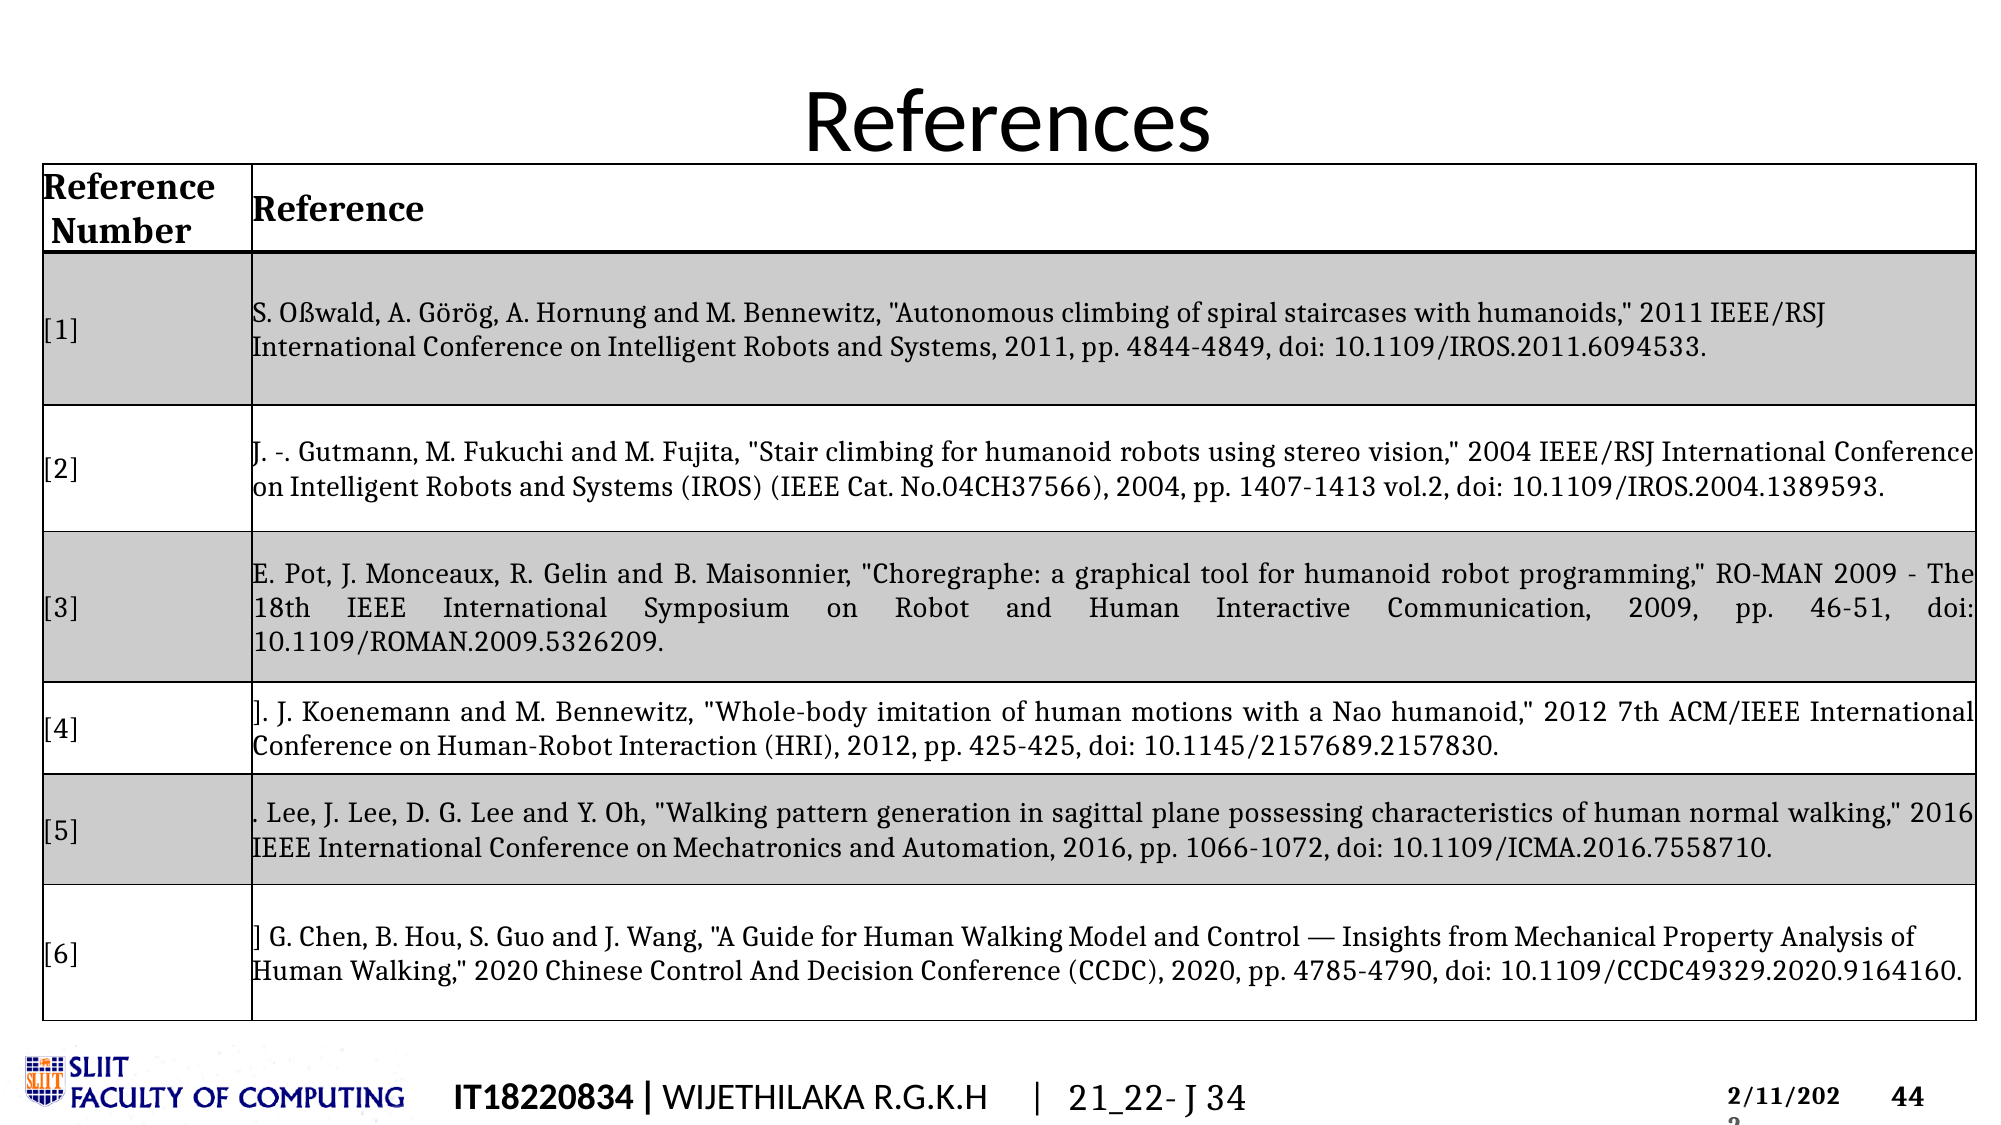

# References
| Reference  Number | Reference |
| --- | --- |
| [1] | S. Oßwald, A. Görög, A. Hornung and M. Bennewitz, "Autonomous climbing of spiral staircases with humanoids," 2011 IEEE/RSJ International Conference on Intelligent Robots and Systems, 2011, pp. 4844-4849, doi: 10.1109/IROS.2011.6094533. |
| [2] | J. -. Gutmann, M. Fukuchi and M. Fujita, "Stair climbing for humanoid robots using stereo vision," 2004 IEEE/RSJ International Conference on Intelligent Robots and Systems (IROS) (IEEE Cat. No.04CH37566), 2004, pp. 1407-1413 vol.2, doi: 10.1109/IROS.2004.1389593. |
| [3] | E. Pot, J. Monceaux, R. Gelin and B. Maisonnier, "Choregraphe: a graphical tool for humanoid robot programming," RO-MAN 2009 - The 18th IEEE International Symposium on Robot and Human Interactive Communication, 2009, pp. 46-51, doi: 10.1109/ROMAN.2009.5326209. |
| [4] | ]. J. Koenemann and M. Bennewitz, "Whole-body imitation of human motions with a Nao humanoid," 2012 7th ACM/IEEE International Conference on Human-Robot Interaction (HRI), 2012, pp. 425-425, doi: 10.1145/2157689.2157830. |
| [5] | . Lee, J. Lee, D. G. Lee and Y. Oh, "Walking pattern generation in sagittal plane possessing characteristics of human normal walking," 2016 IEEE International Conference on Mechatronics and Automation, 2016, pp. 1066-1072, doi: 10.1109/ICMA.2016.7558710. |
| [6] | ] G. Chen, B. Hou, S. Guo and J. Wang, "A Guide for Human Walking Model and Control — Insights from Mechanical Property Analysis of Human Walking," 2020 Chinese Control And Decision Conference (CCDC), 2020, pp. 4785-4790, doi: 10.1109/CCDC49329.2020.9164160. |
IT18220834 | WIJETHILAKA R.G.K.H